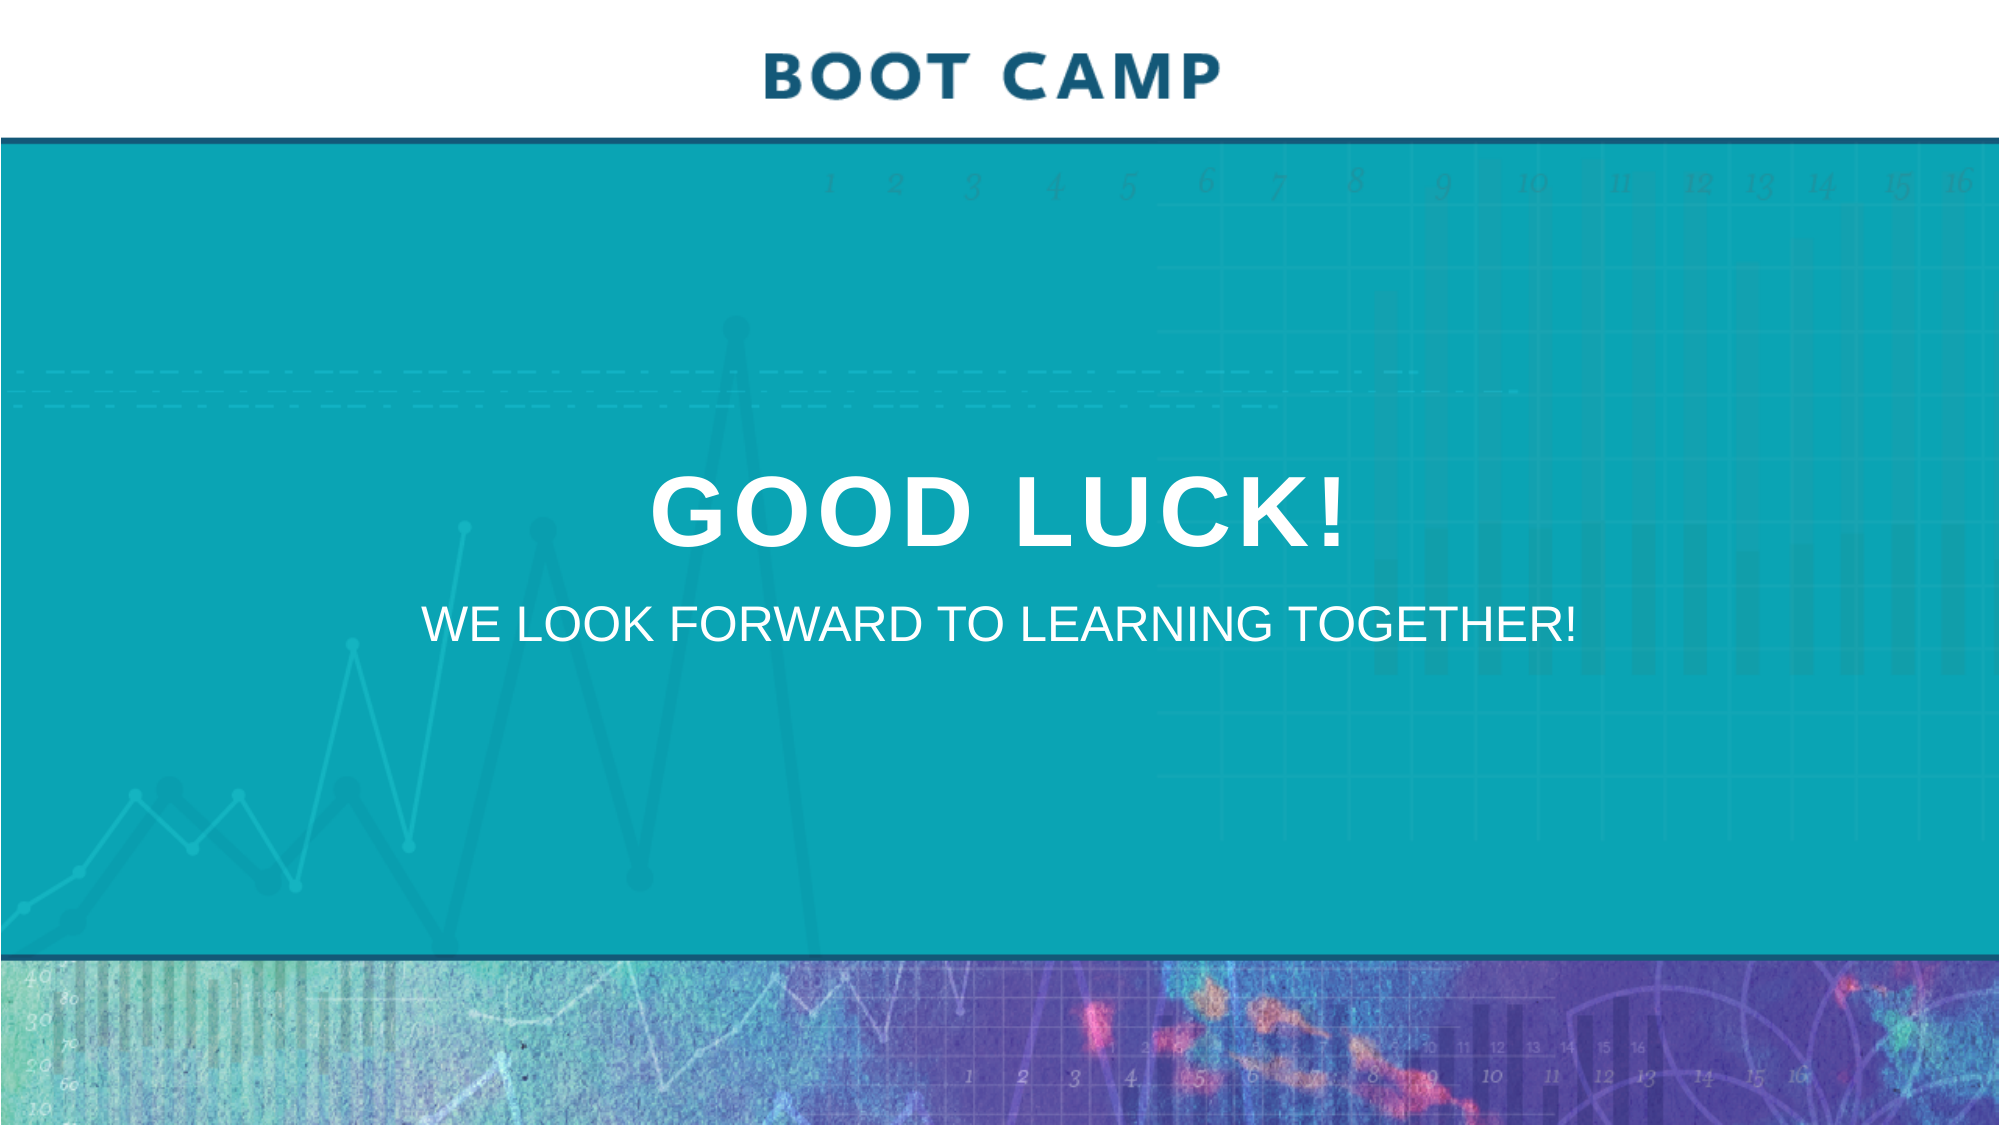

# GOOD LUCK!
WE LOOK FORWARD TO LEARNING TOGETHER!